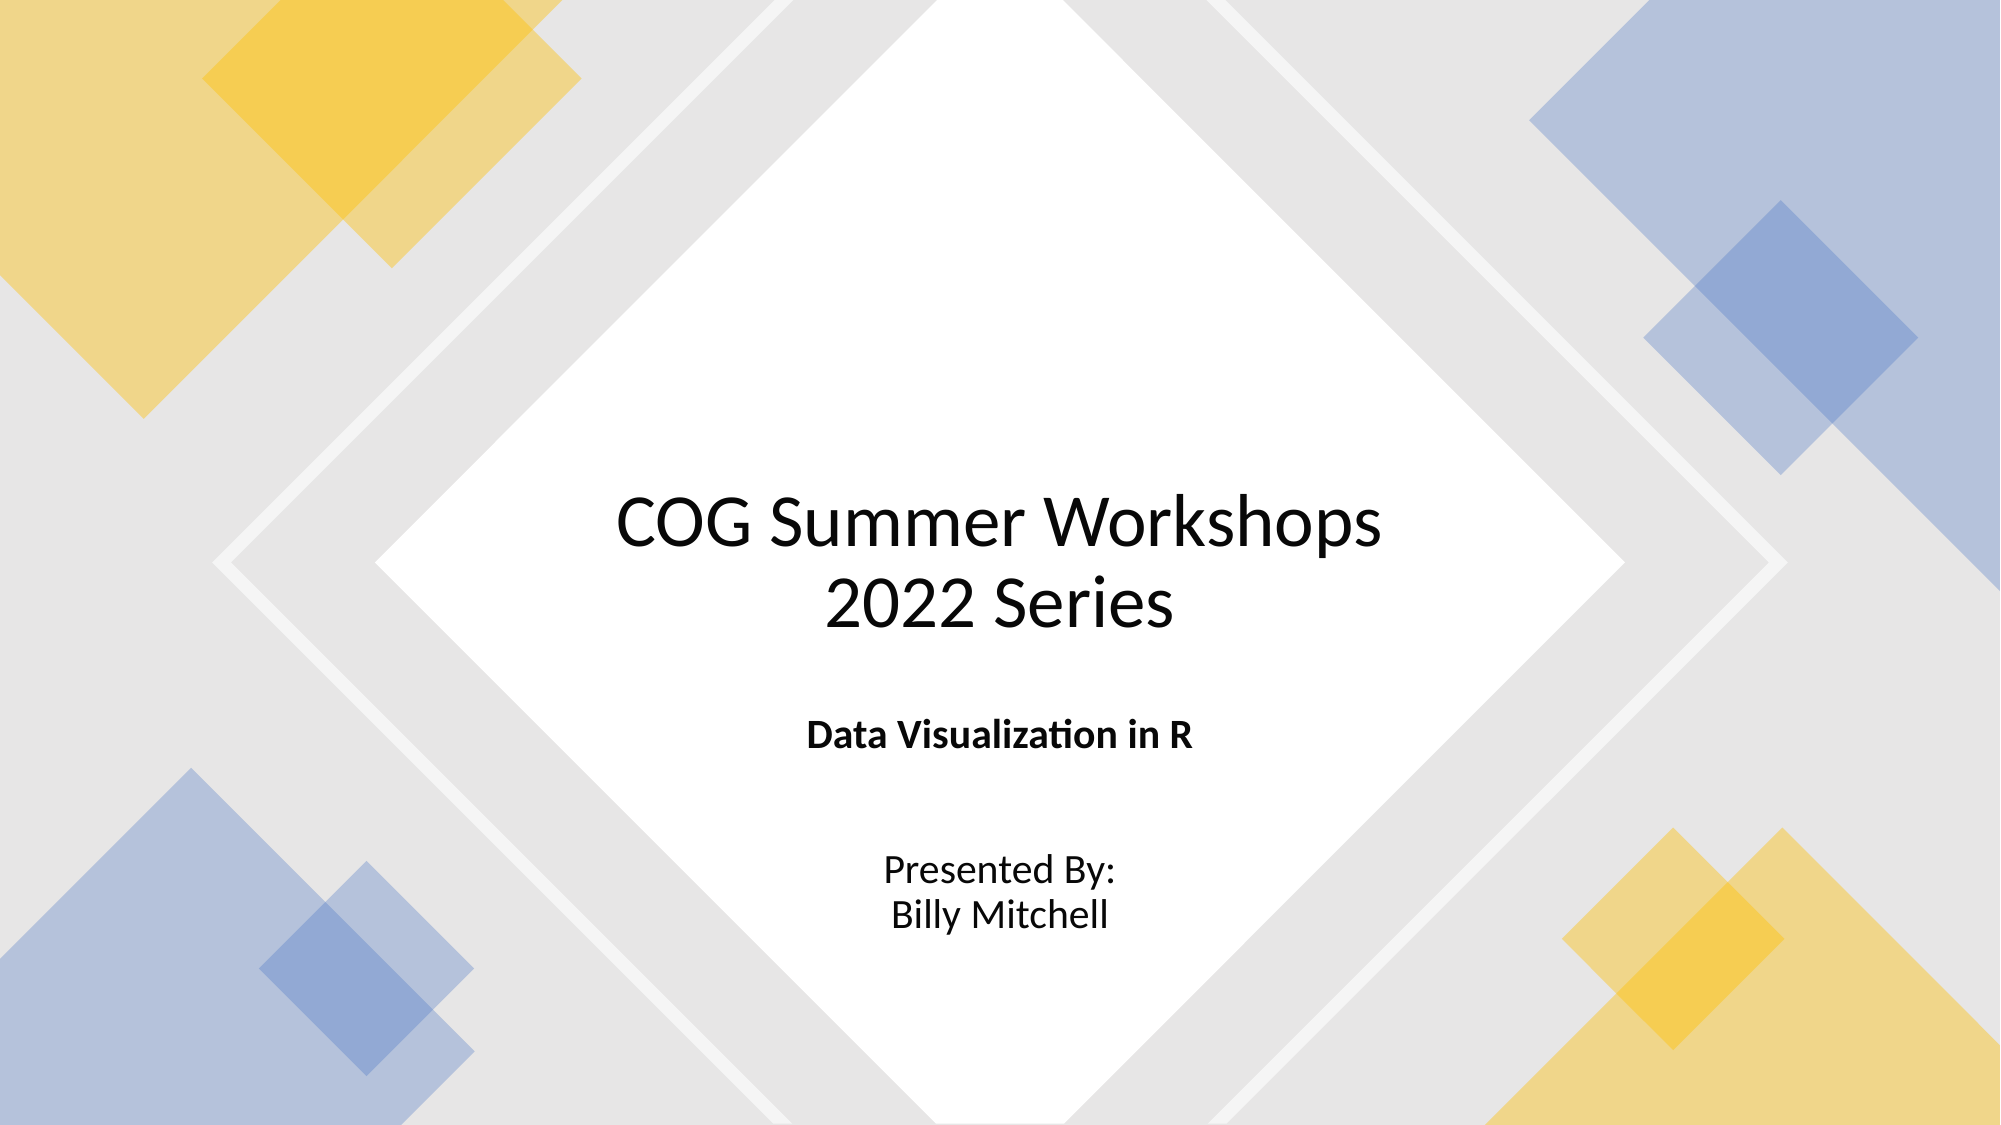

# COG Summer Workshops 2022 Series
Data Visualization in R
Presented By:
Billy Mitchell